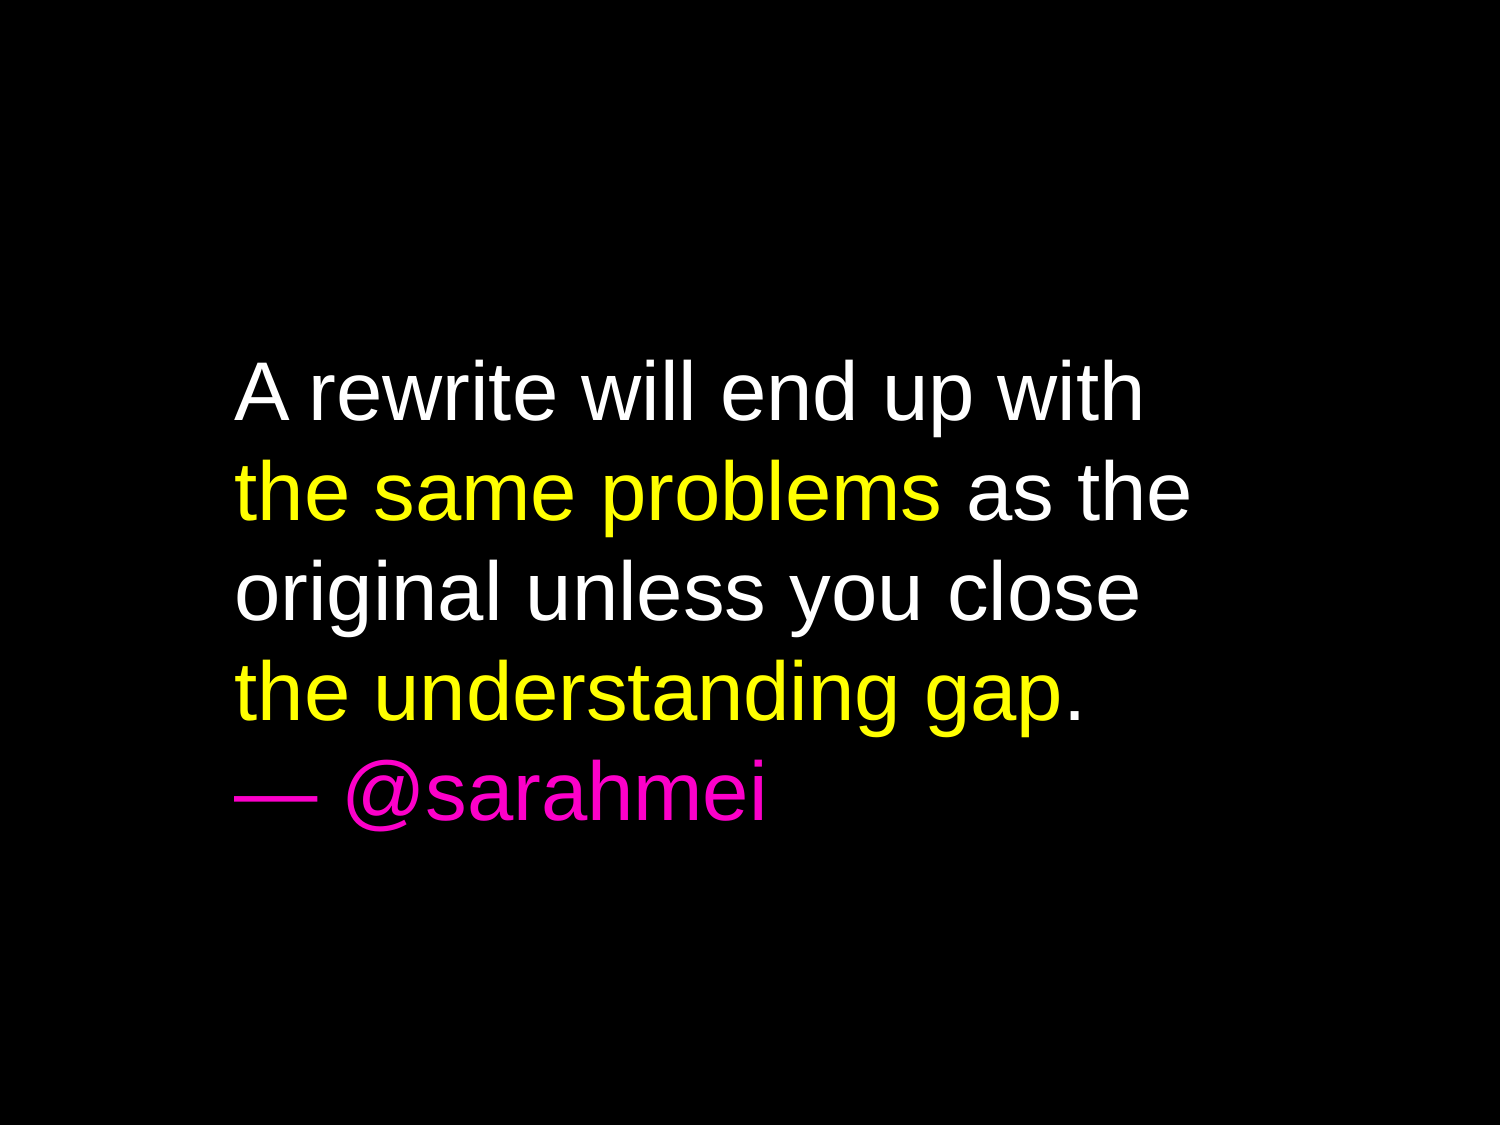

A rewrite will end up with the same problems as the original unless you close the understanding gap.
— @sarahmei